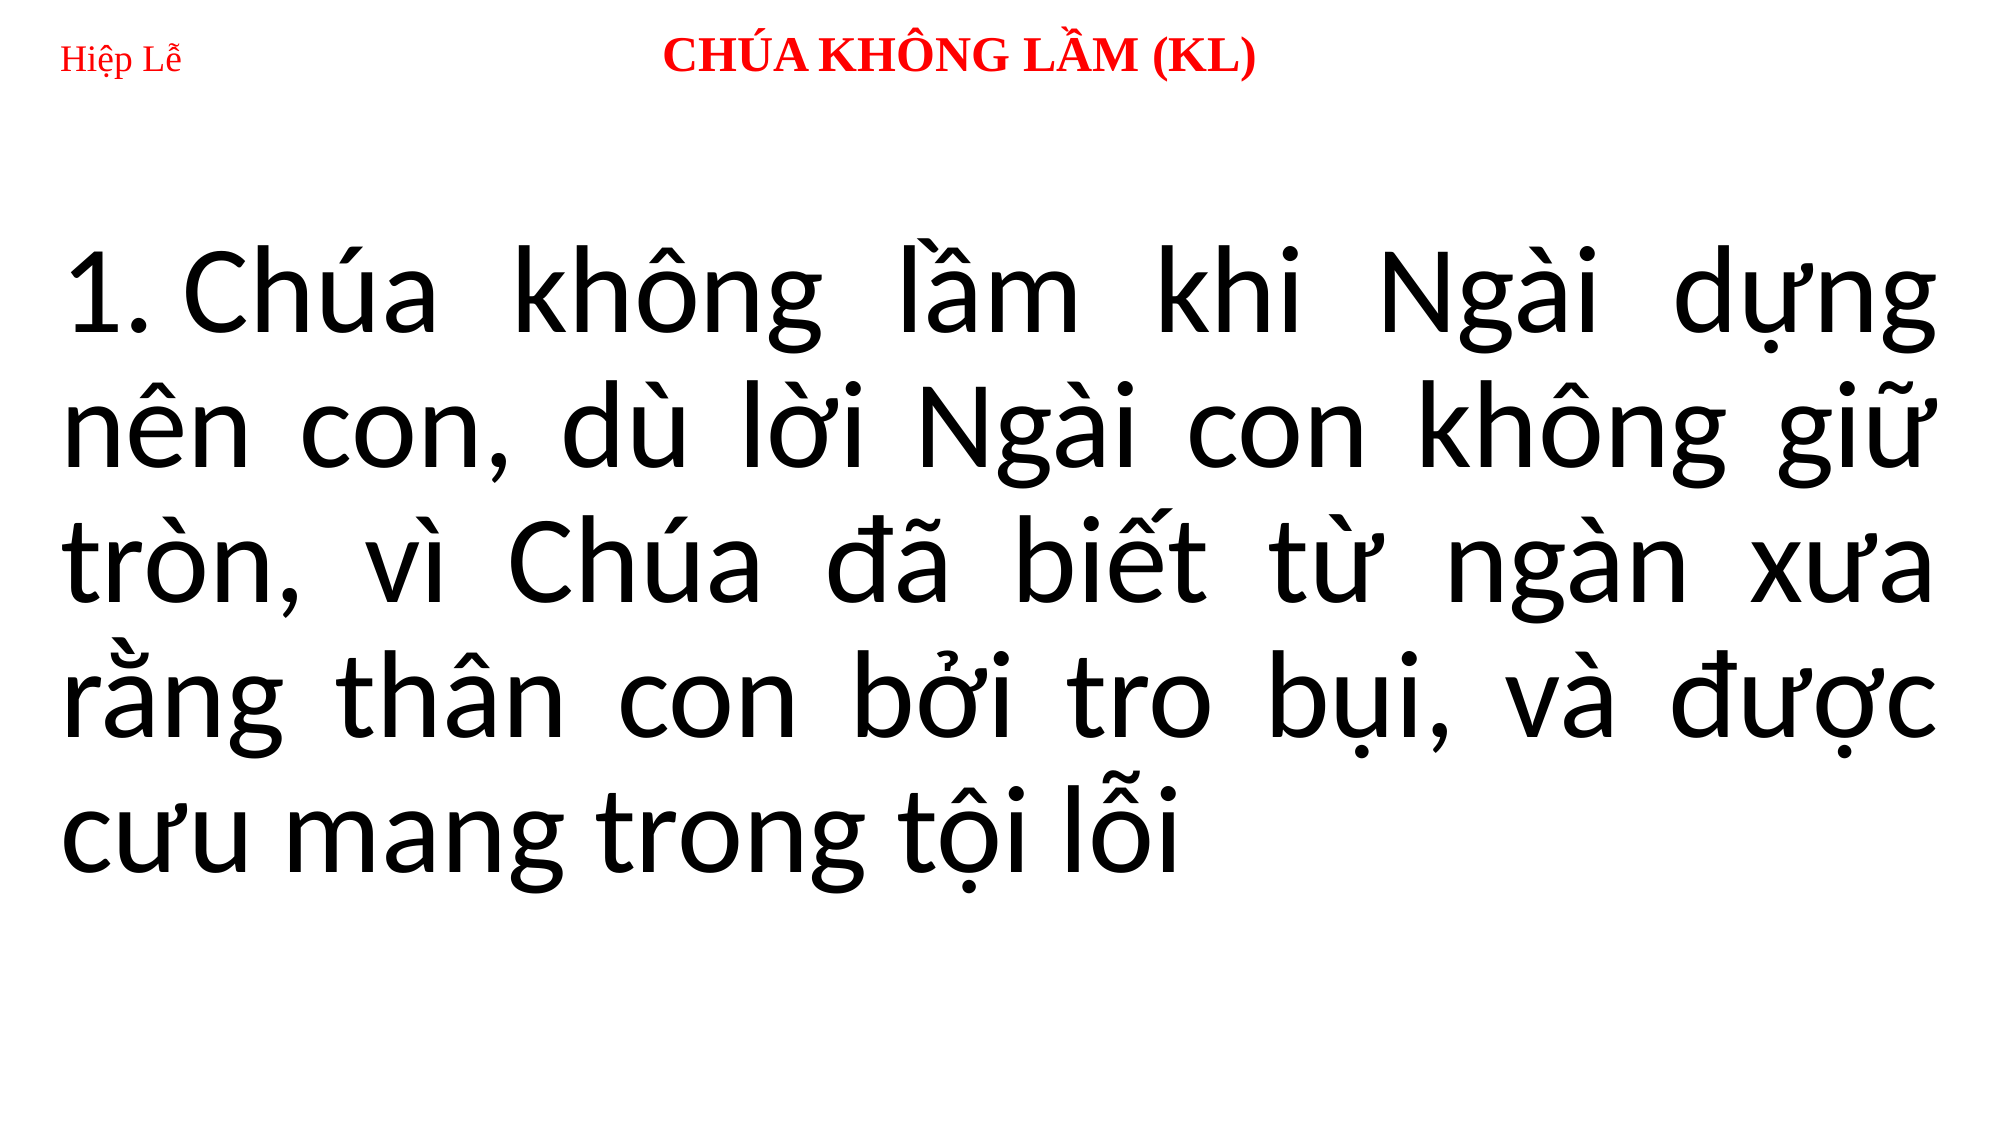

# Hiệp Lễ                                	                CHÚA KHÔNG LẦM (KL)
1. Chúa không lầm khi Ngài dựng nên con, dù lời Ngài con không giữ tròn, vì Chúa đã biết từ ngàn xưa rằng thân con bởi tro bụi, và được cưu mang trong tội lỗi